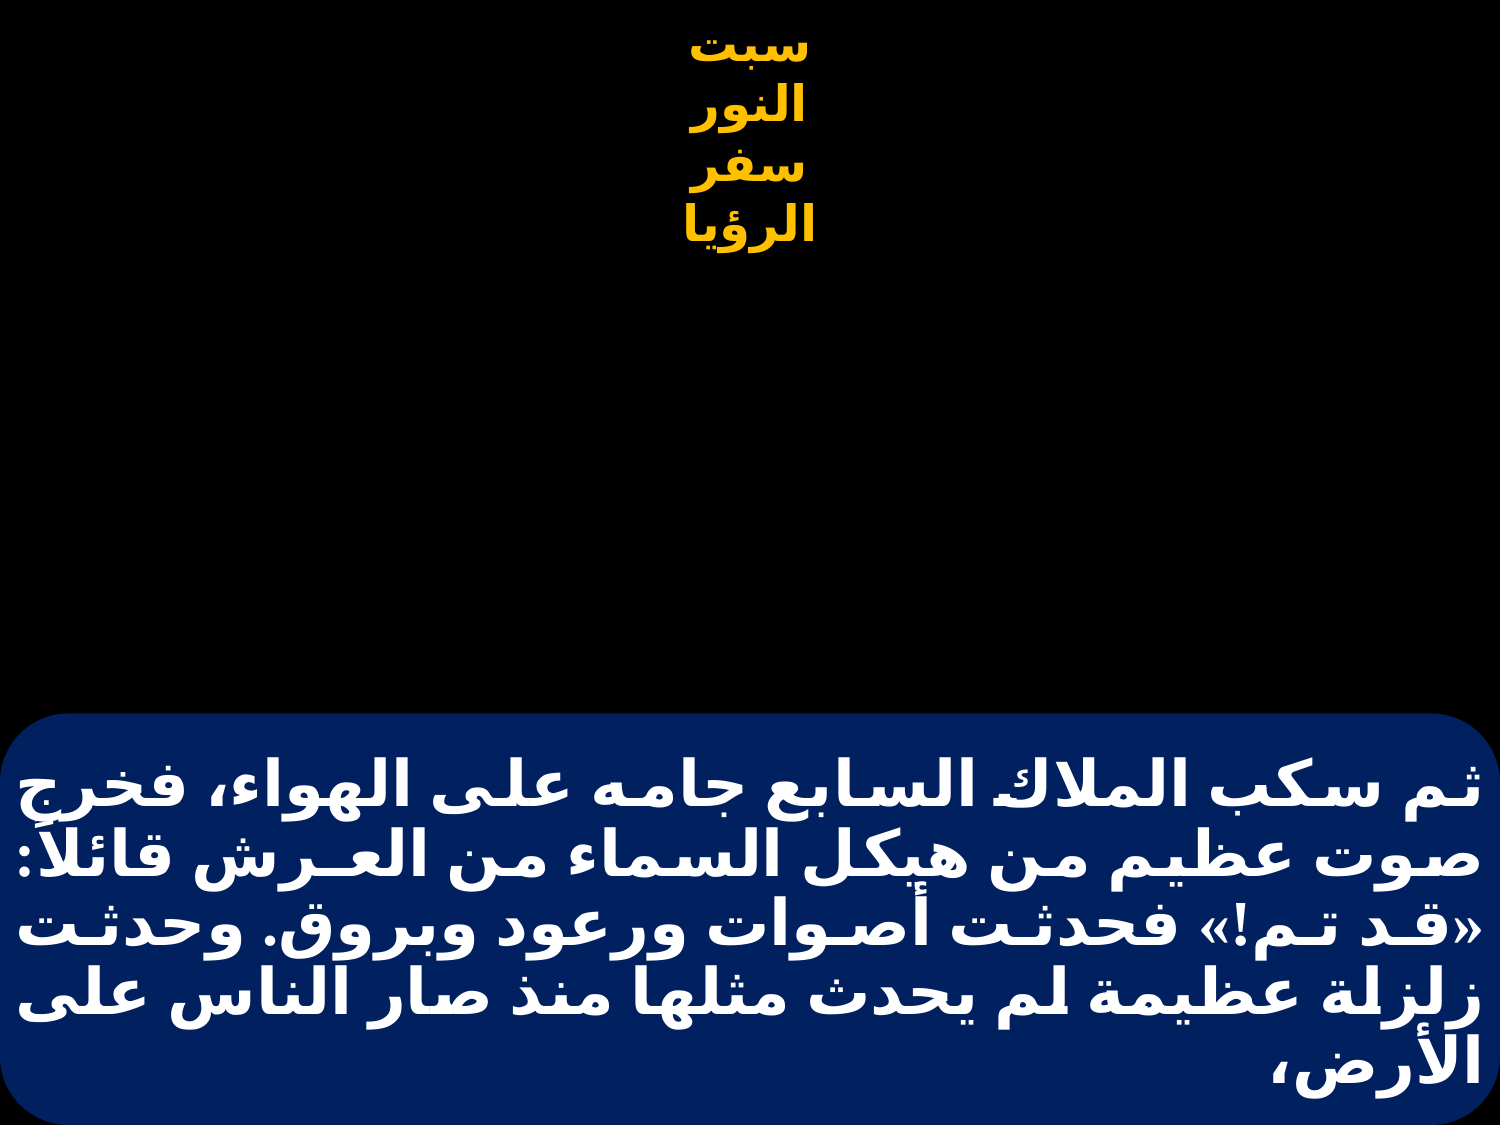

# ثم سكب الملاك السابع جامه على الهواء، فخرج صوت عظيم من هيكل السماء من العـرش قائلاً: «قد تم!» فحدثت أصوات ورعود وبروق. وحدثت زلزلة عظيمة لم يحدث مثلها منذ صار الناس على الأرض،